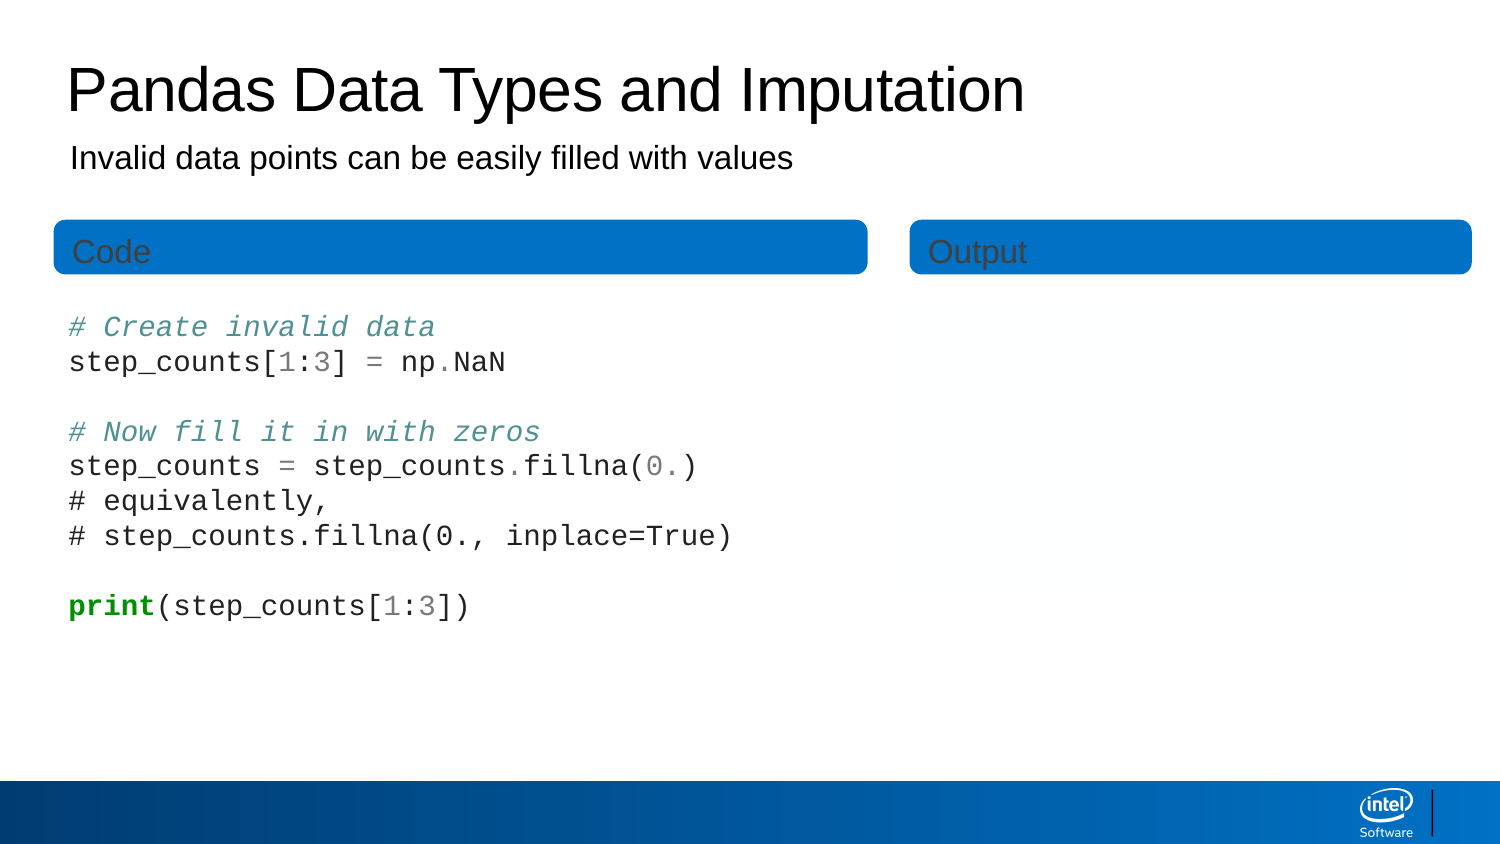

Pandas Data Types and Imputation
Invalid data points can be easily filled with values
Code
Output
# Create invalid data
step_counts[1:3] = np.NaN

# Now fill it in with zeros
step_counts = step_counts.fillna(0.)
# equivalently,
# step_counts.fillna(0., inplace=True)

print(step_counts[1:3])

>>>	2015-03-30 0.0
	2015-03-31 0.0
	Freq: D, Name: steps, 	dtype: float64